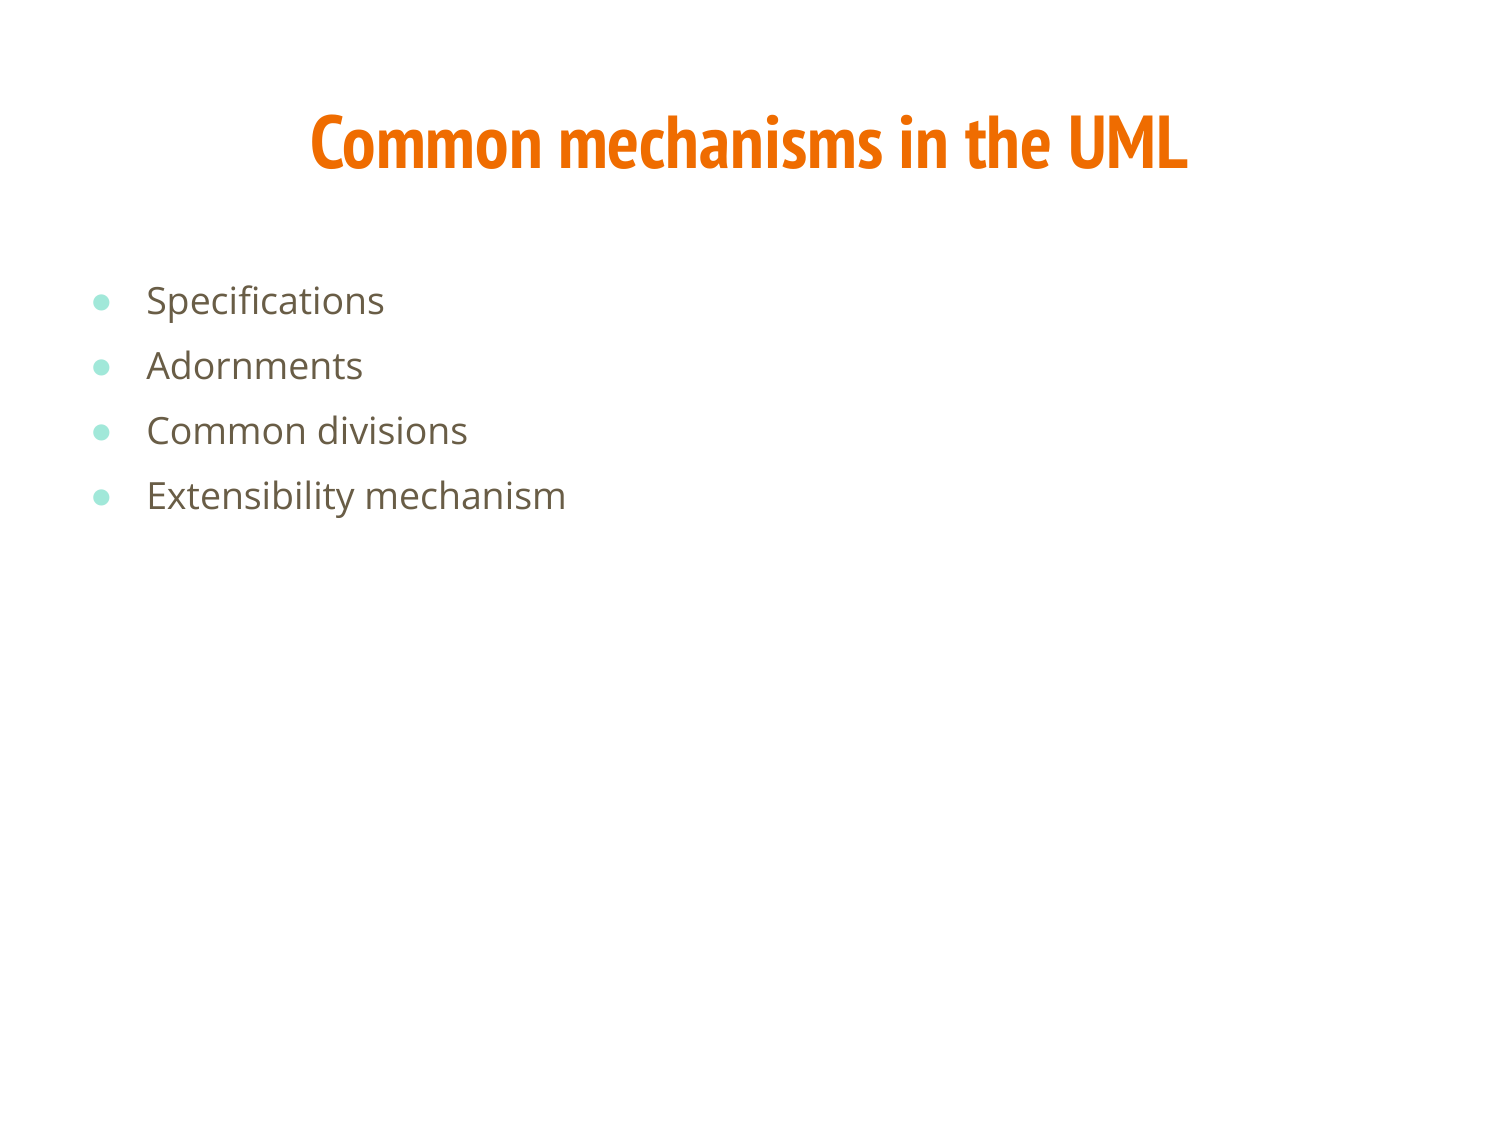

# Common mechanisms in the UML
Specifications
Adornments
Common divisions
Extensibility mechanism